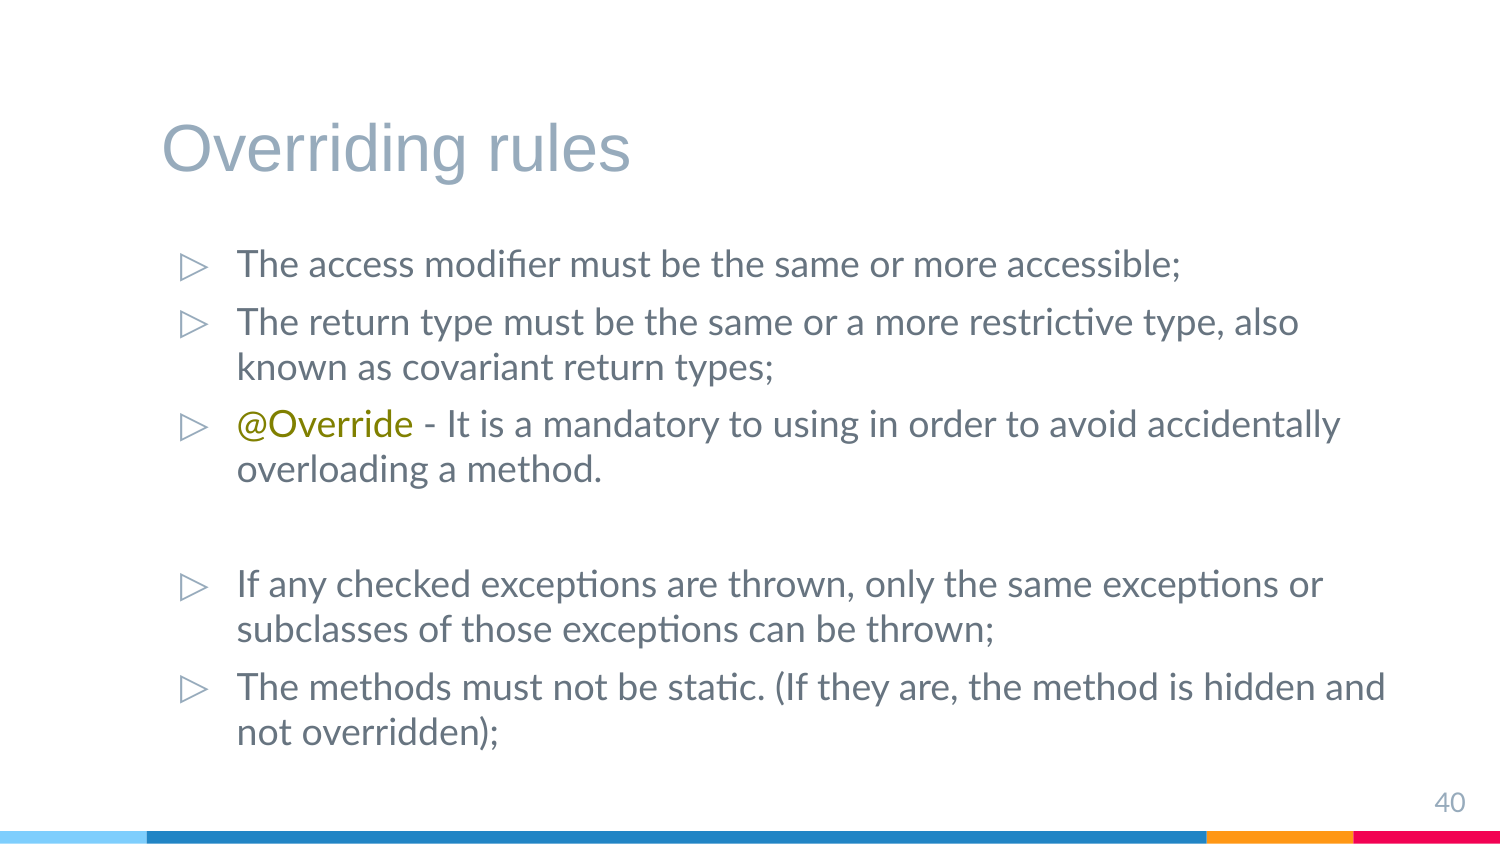

# Overriding rules
The access modifier must be the same or more accessible;
The return type must be the same or a more restrictive type, also known as covariant return types;
@Override - It is a mandatory to using in order to avoid accidentally overloading a method.

If any checked exceptions are thrown, only the same exceptions or subclasses of those exceptions can be thrown;
The methods must not be static. (If they are, the method is hidden and not overridden);
40